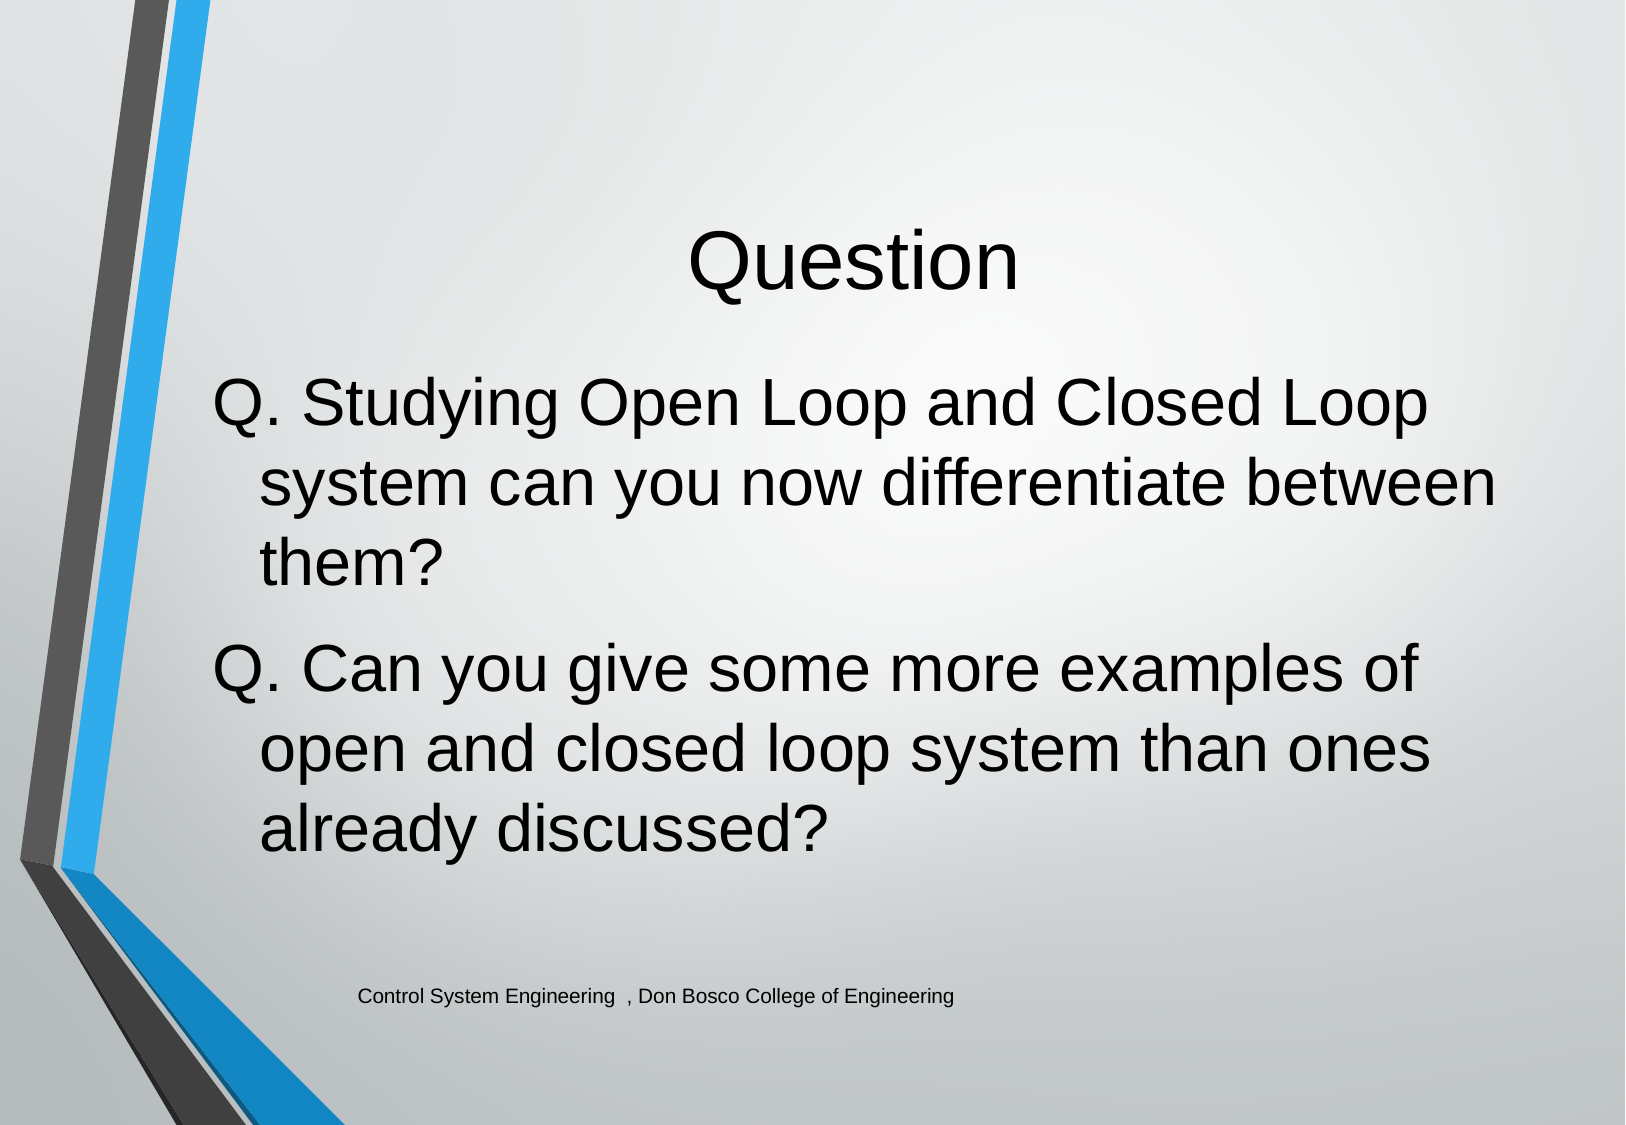

Question
Q. Studying Open Loop and Closed Loop system can you now differentiate between them?
Q. Can you give some more examples of open and closed loop system than ones already discussed?
Control System Engineering  , Don Bosco College of Engineering